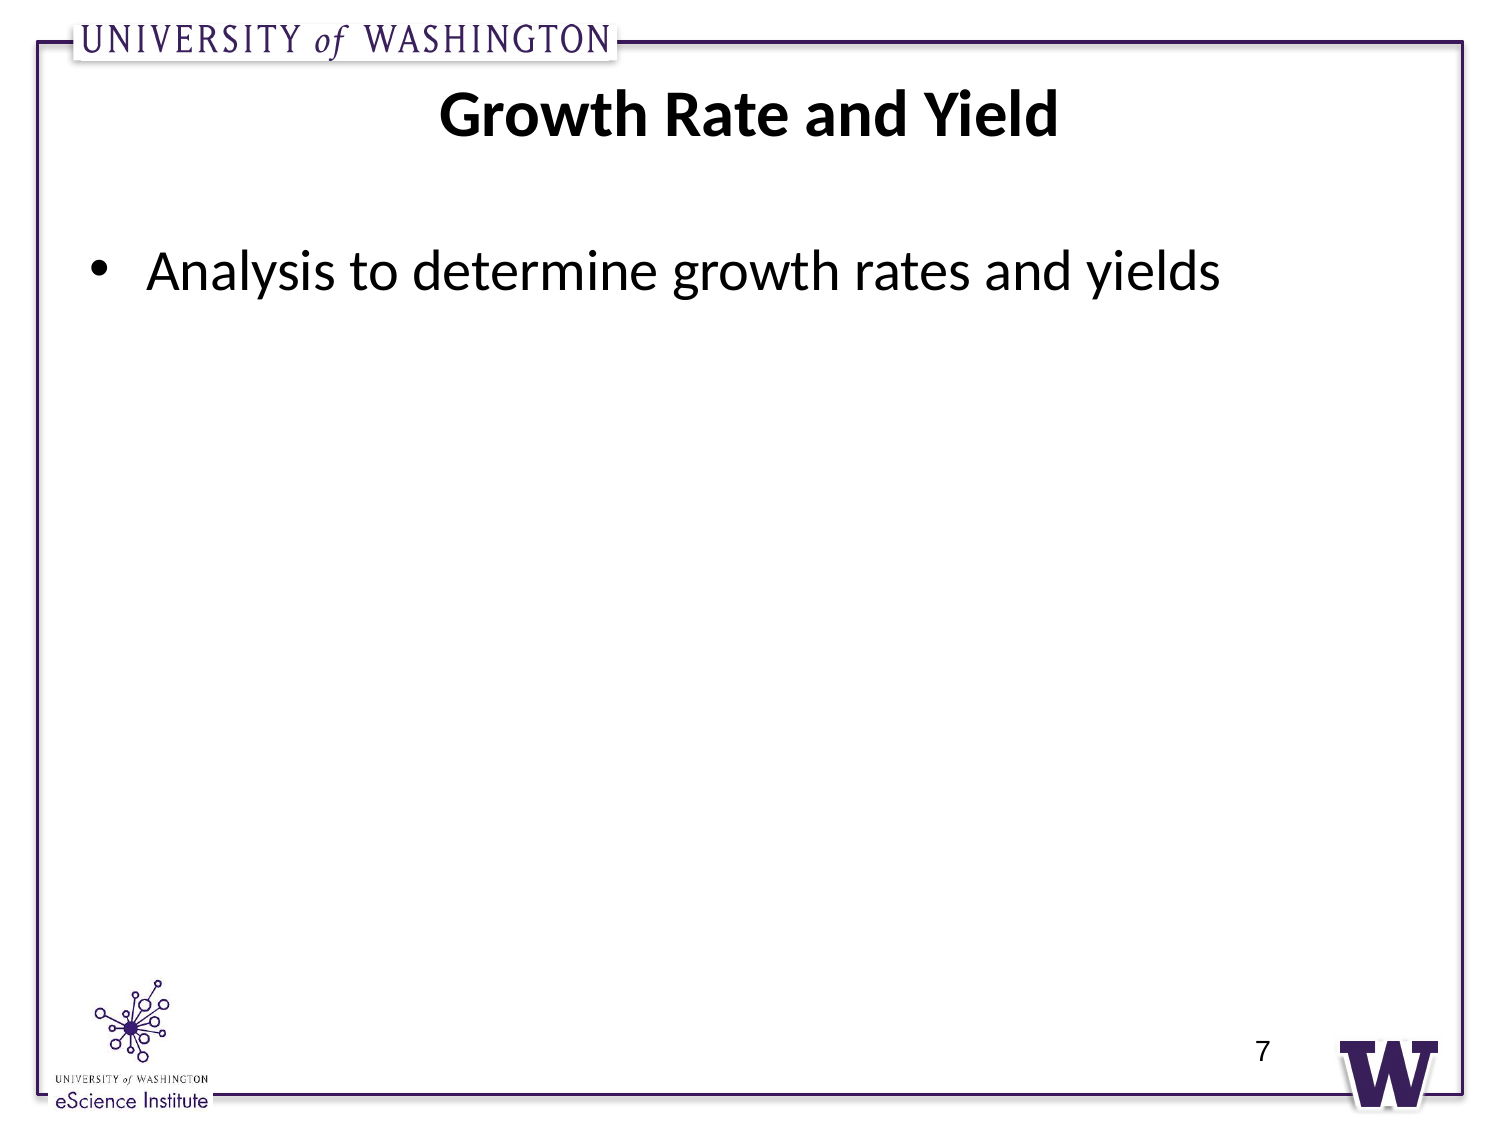

# Growth Rate and Yield
Analysis to determine growth rates and yields
7